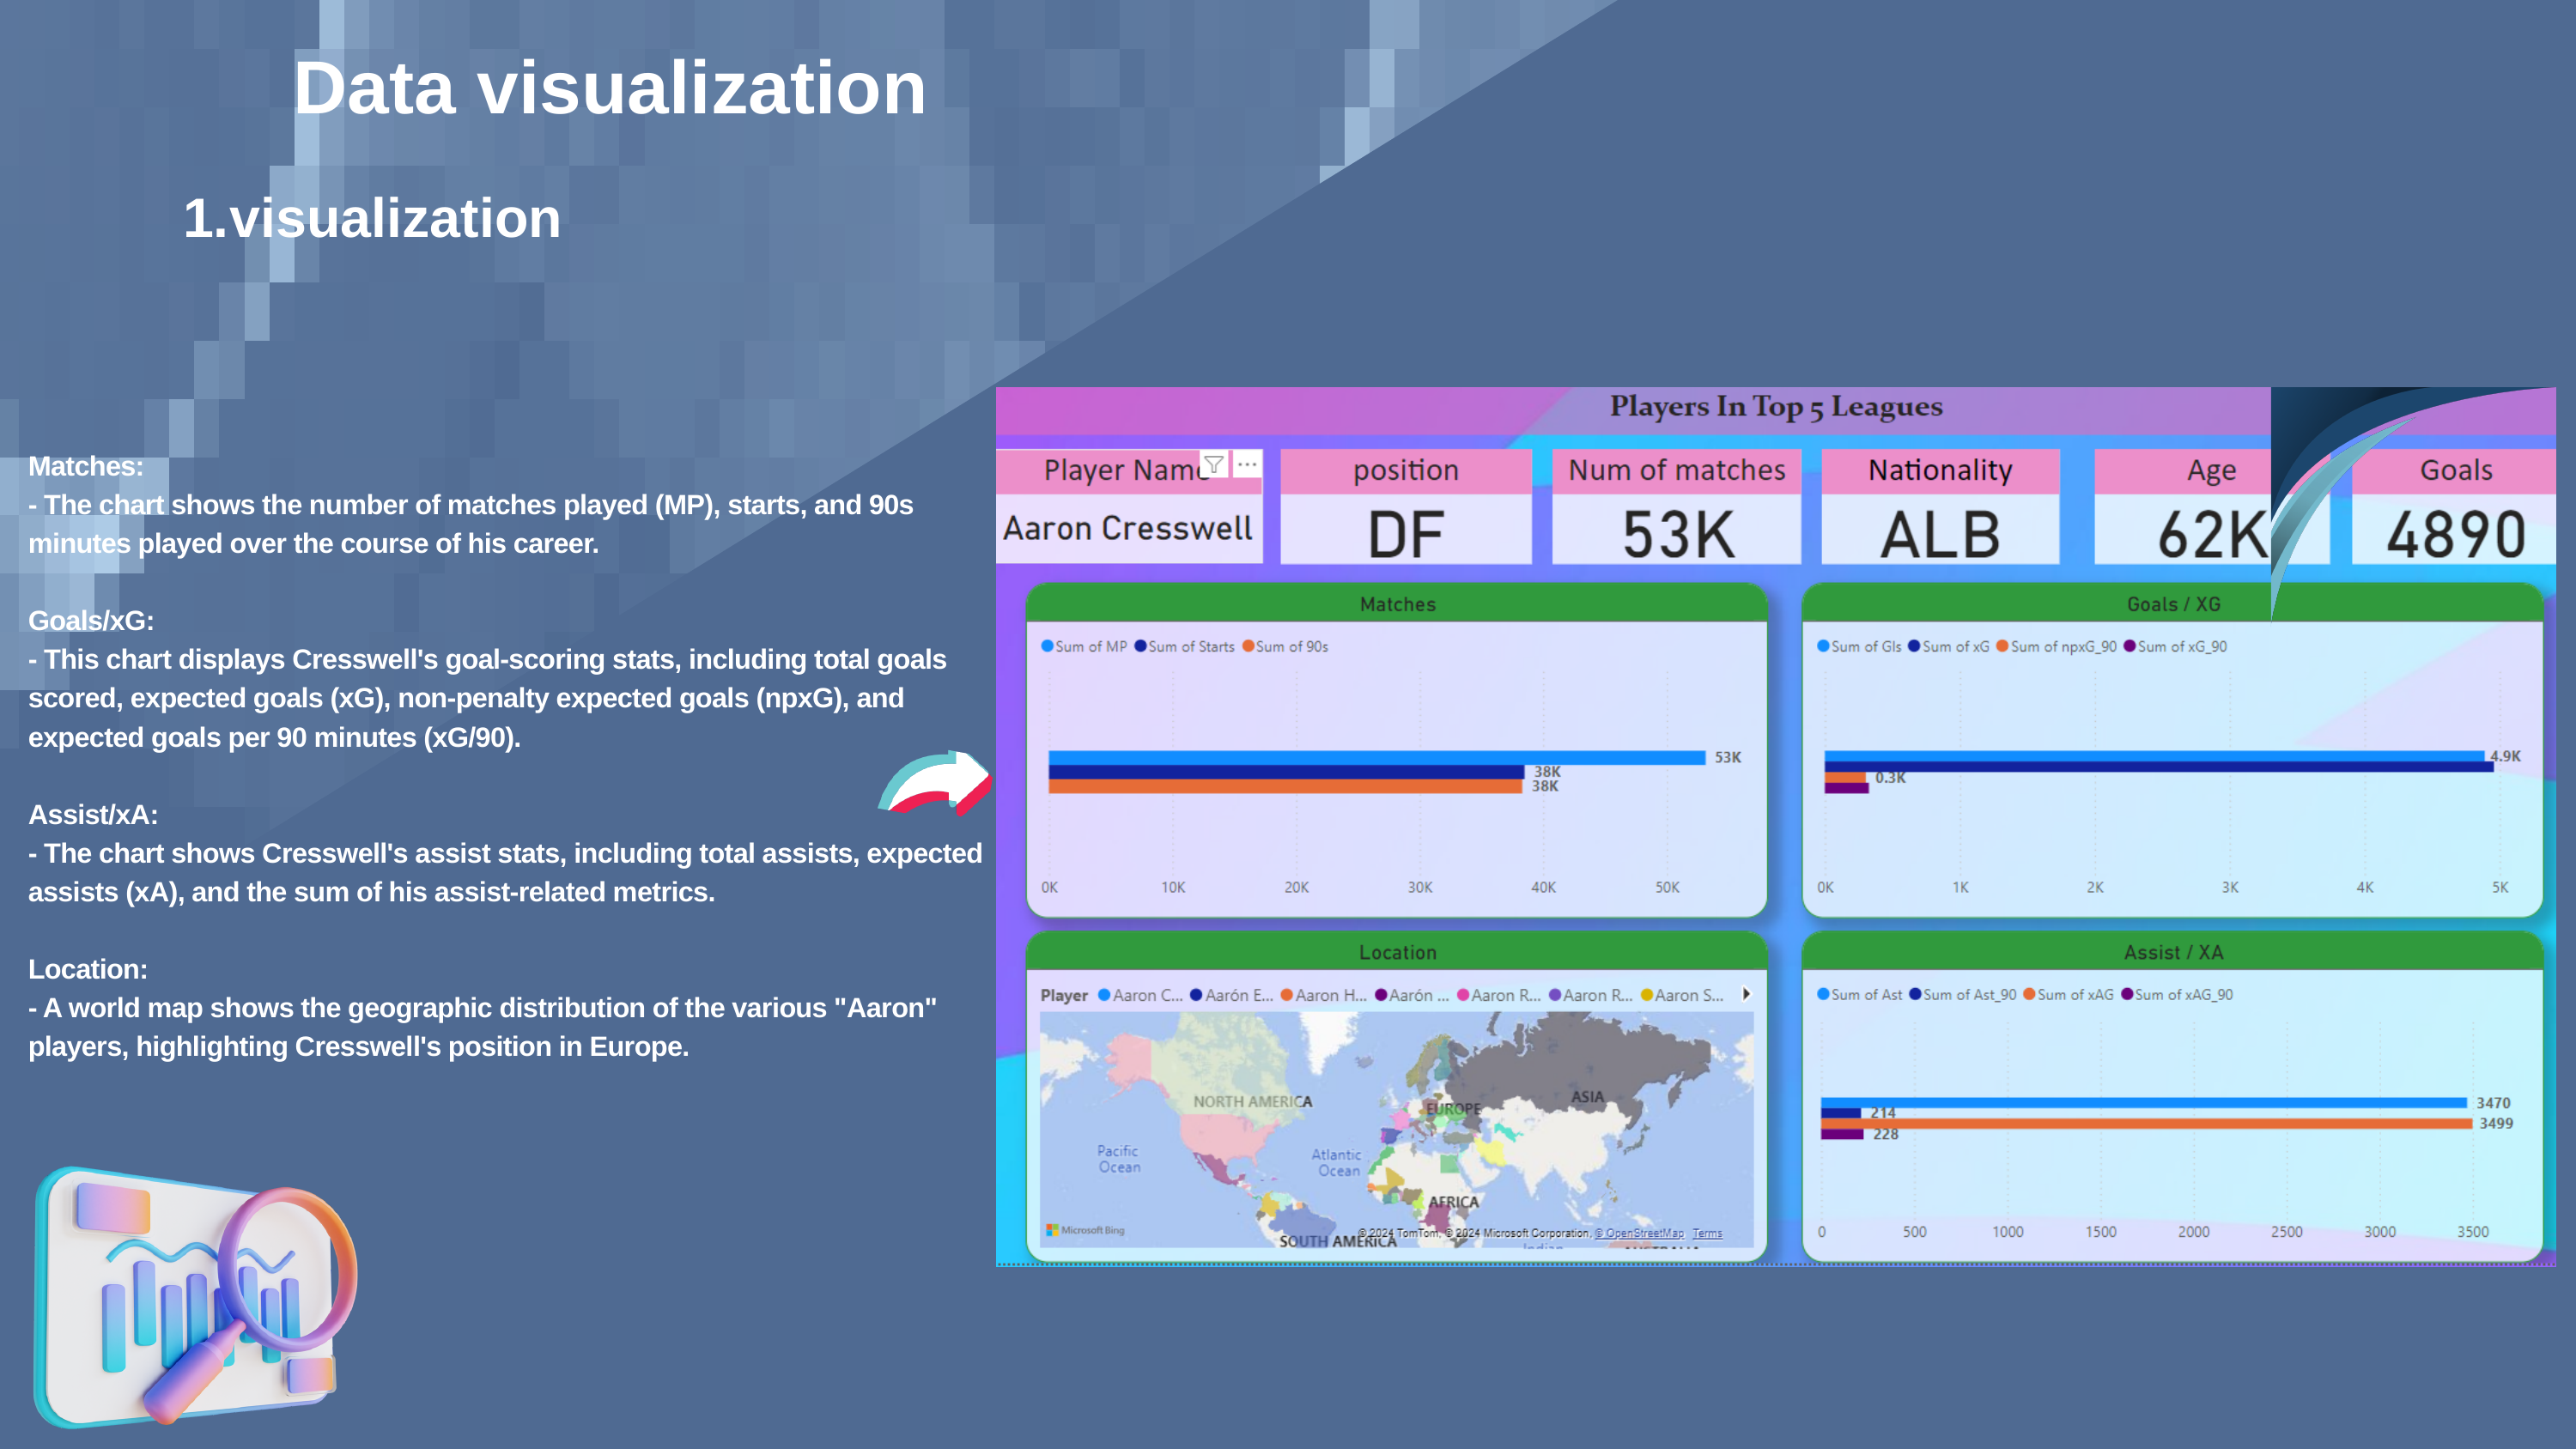

Data visualization
visualization

Matches:
- The chart shows the number of matches played (MP), starts, and 90s minutes played over the course of his career.

Goals/xG:
- This chart displays Cresswell's goal-scoring stats, including total goals scored, expected goals (xG), non-penalty expected goals (npxG), and expected goals per 90 minutes (xG/90).

Assist/xA:
- The chart shows Cresswell's assist stats, including total assists, expected assists (xA), and the sum of his assist-related metrics.

Location:
- A world map shows the geographic distribution of the various "Aaron" players, highlighting Cresswell's position in Europe.